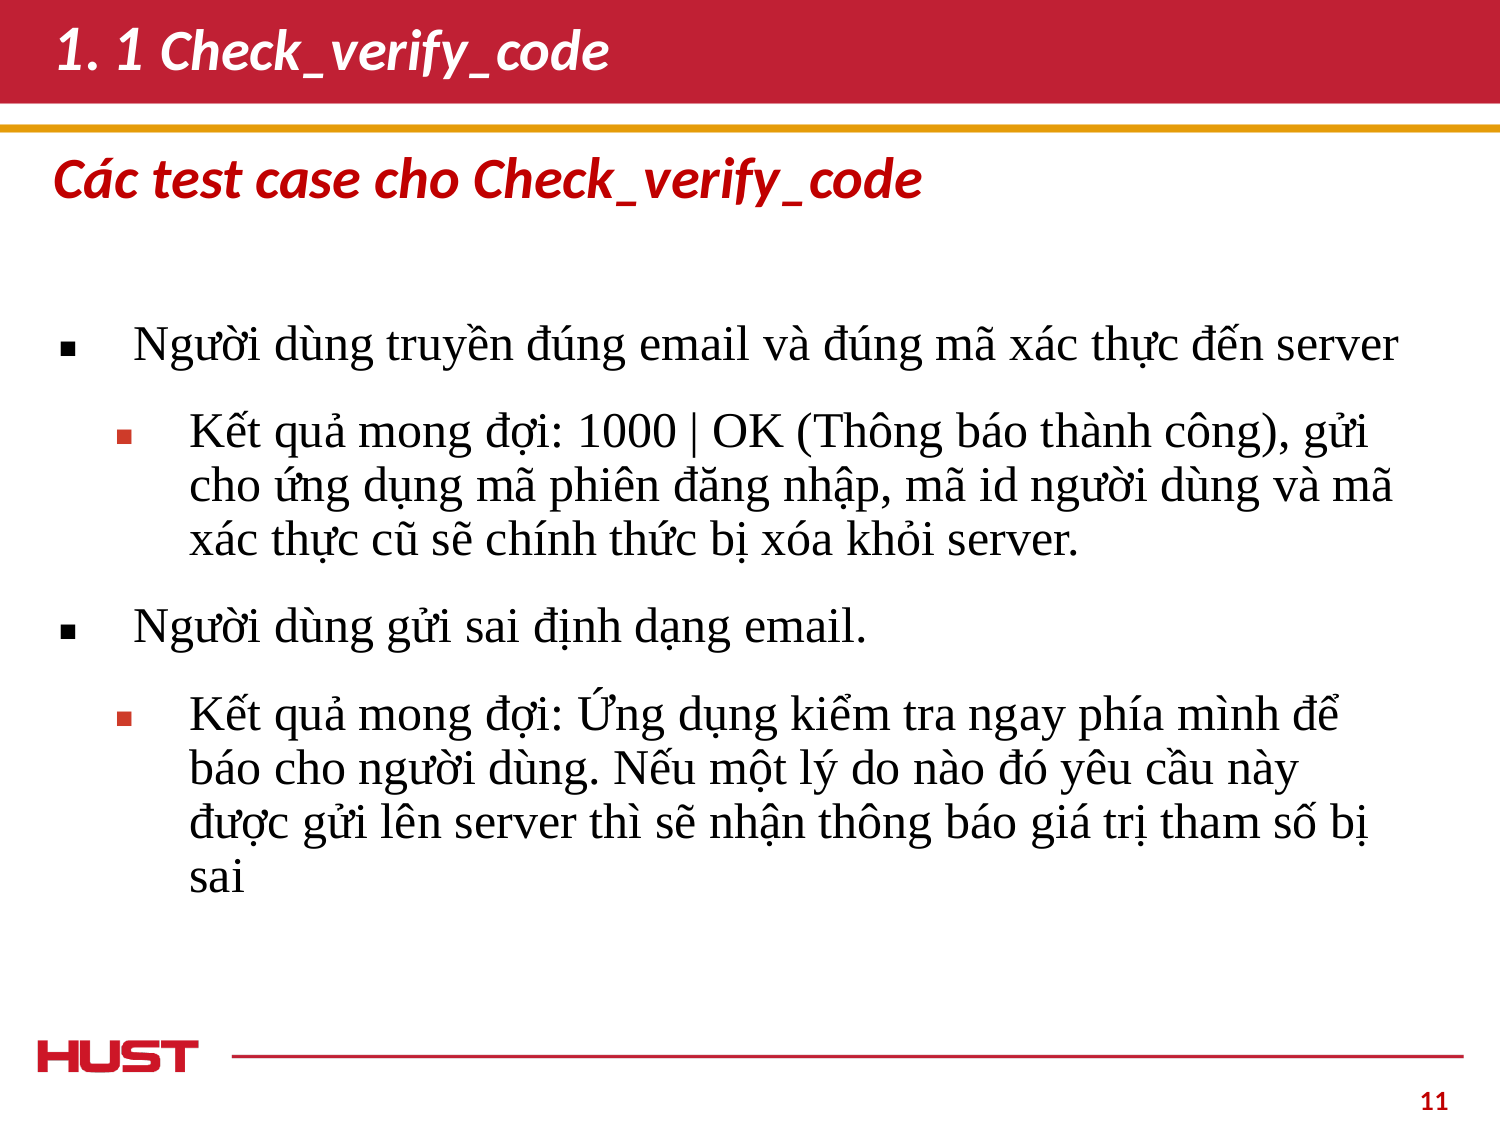

# 1. 1 Check_verify_code
Các test case cho Check_verify_code

Người dùng truyền đúng email và đúng mã xác thực đến server
Kết quả mong đợi: 1000 | OK (Thông báo thành công), gửi cho ứng dụng mã phiên đăng nhập, mã id người dùng và mã xác thực cũ sẽ chính thức bị xóa khỏi server.
Người dùng gửi sai định dạng email.
Kết quả mong đợi: Ứng dụng kiểm tra ngay phía mình để báo cho người dùng. Nếu một lý do nào đó yêu cầu này được gửi lên server thì sẽ nhận thông báo giá trị tham số bị sai
11